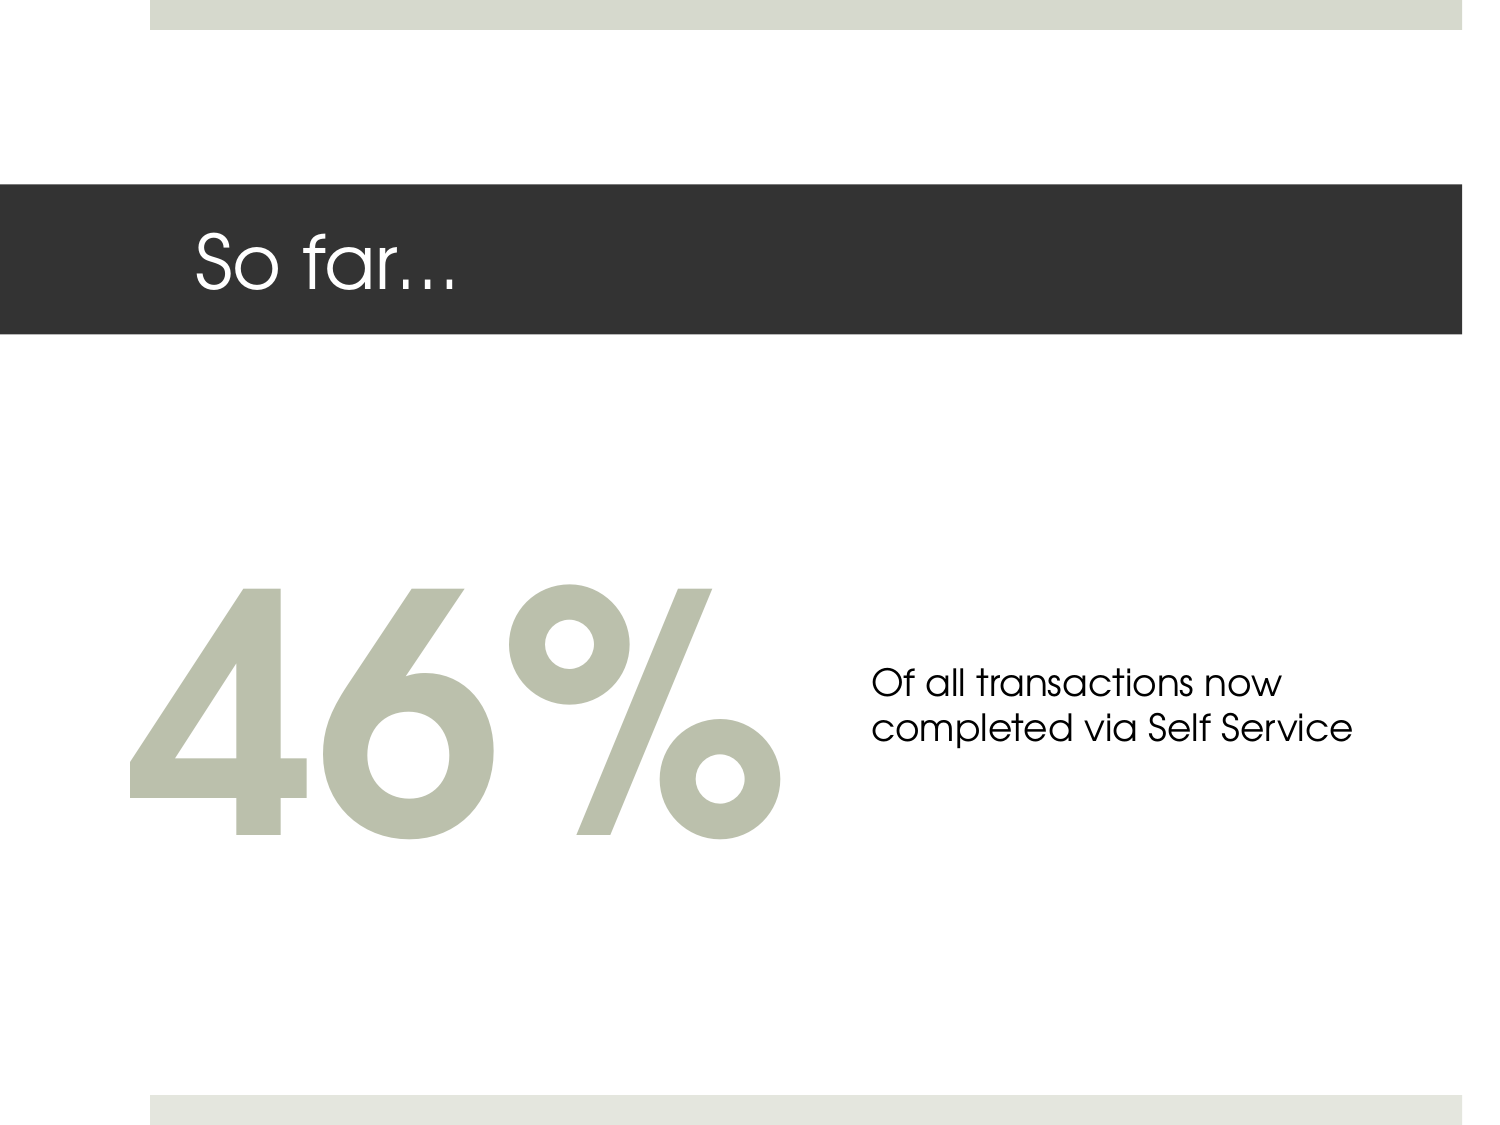

# So far…
46%
Of all transactions now completed via Self Service